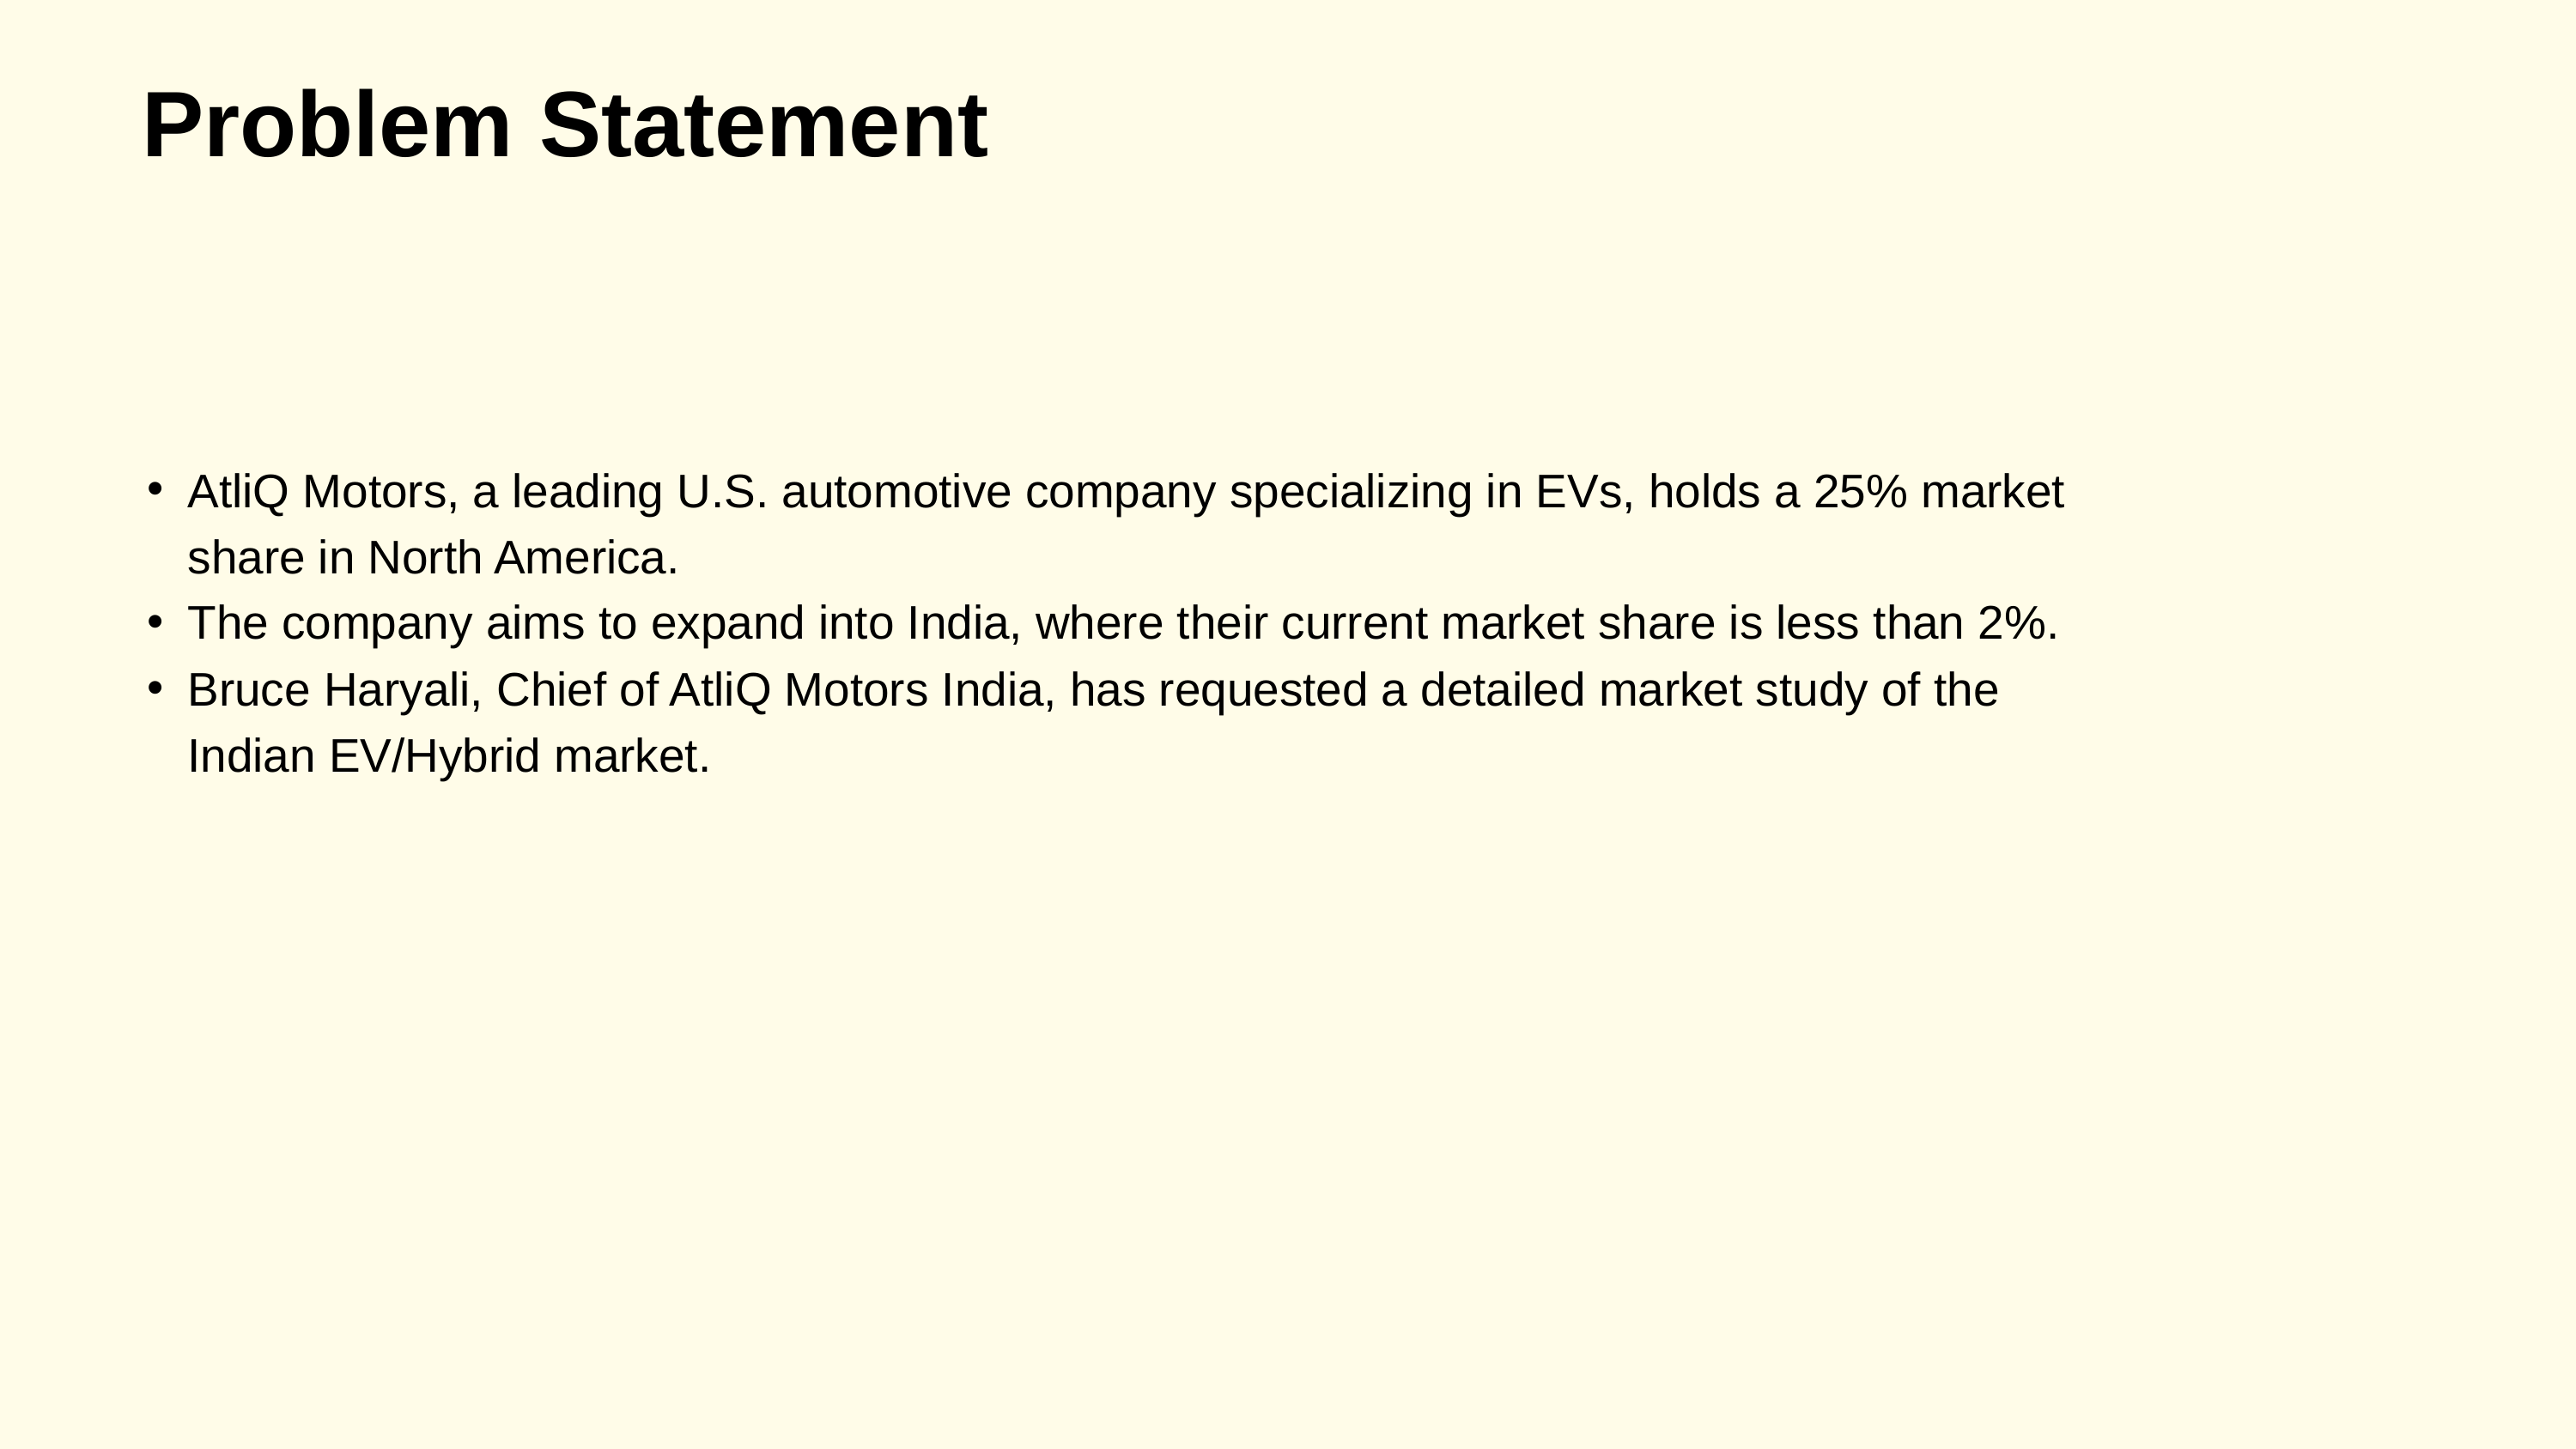

Problem Statement
AtliQ Motors, a leading U.S. automotive company specializing in EVs, holds a 25% market share in North America.
The company aims to expand into India, where their current market share is less than 2%.
Bruce Haryali, Chief of AtliQ Motors India, has requested a detailed market study of the Indian EV/Hybrid market.